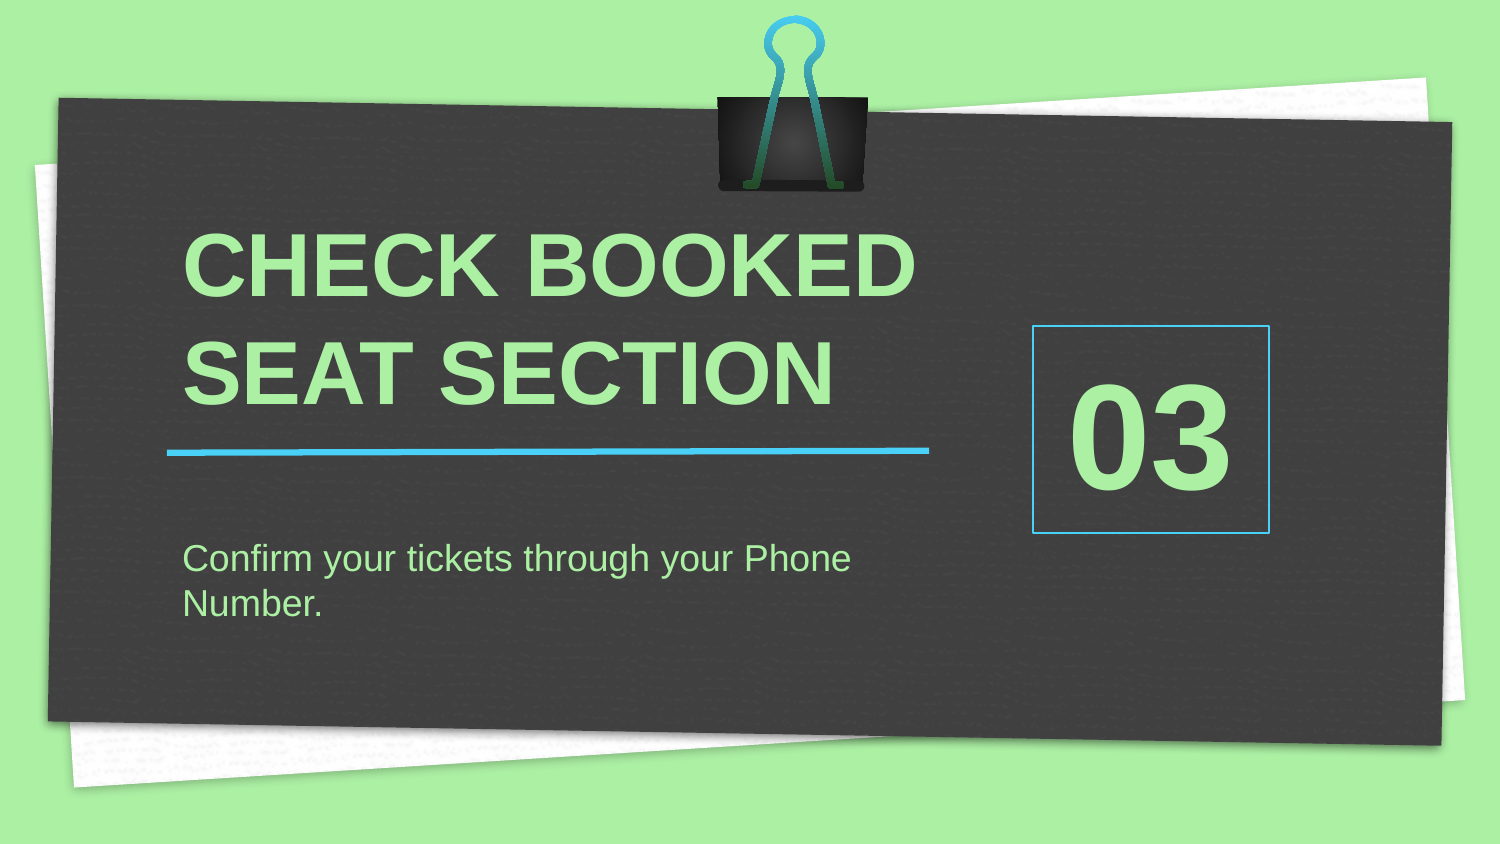

# CHECK BOOKED SEAT SECTION
03

Confirm your tickets through your Phone Number.